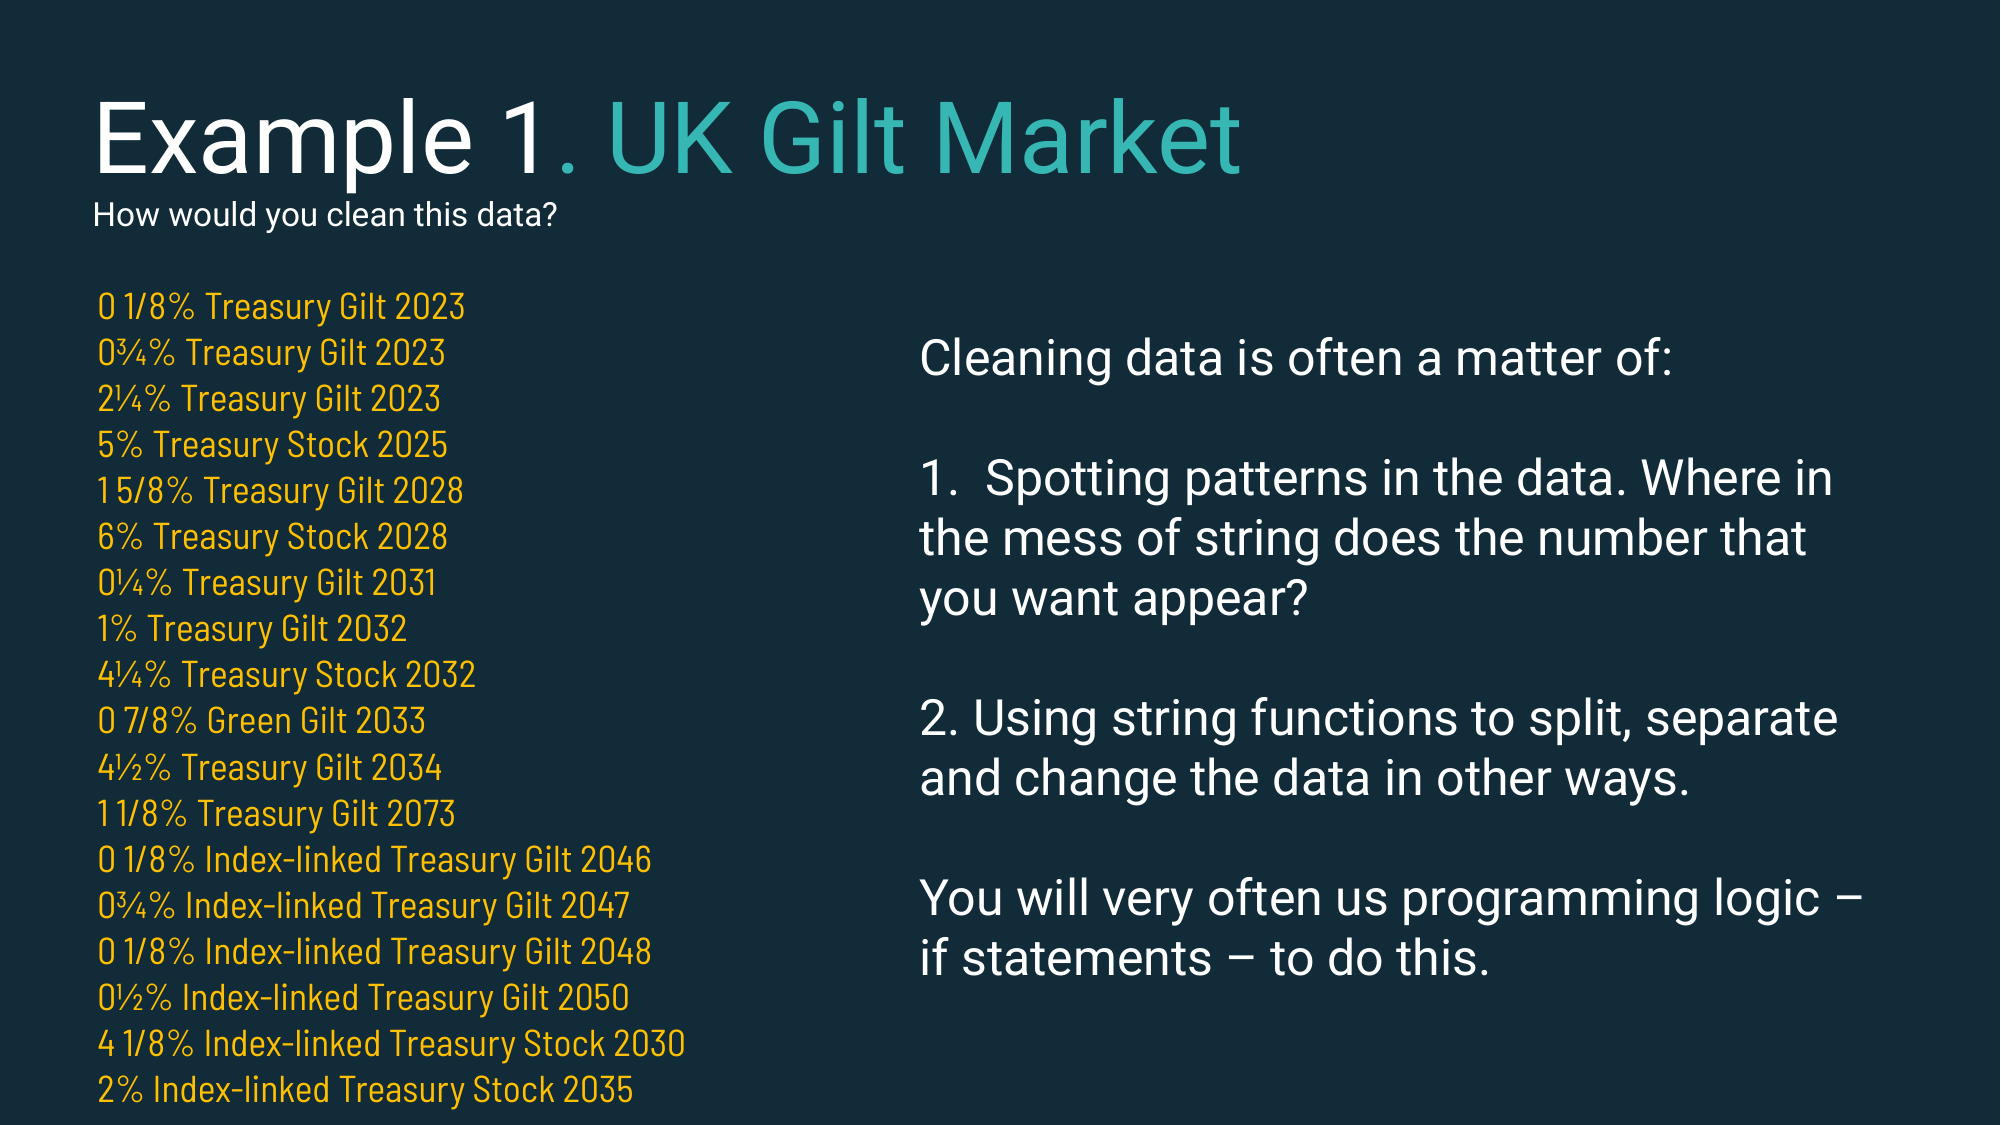

Example 1. UK Gilt Market
How would you clean this data?

| 0 1/8% Treasury Gilt 2023 |
| --- |
| 0¾% Treasury Gilt 2023 |
| 2¼% Treasury Gilt 2023 |
| 5% Treasury Stock 2025 |
| 1 5/8% Treasury Gilt 2028 |
| 6% Treasury Stock 2028 |
| 0¼% Treasury Gilt 2031 |
| 1% Treasury Gilt 2032 |
| 4¼% Treasury Stock 2032 |
| 0 7/8% Green Gilt 2033 |
| 4½% Treasury Gilt 2034 |
| 1 1/8% Treasury Gilt 2073 |
| 0 1/8% Index-linked Treasury Gilt 2046 |
| 0¾% Index-linked Treasury Gilt 2047 |
| 0 1/8% Index-linked Treasury Gilt 2048 |
| 0½% Index-linked Treasury Gilt 2050 |
| 4 1/8% Index-linked Treasury Stock 2030 |
| 2% Index-linked Treasury Stock 2035 |
Cleaning data is often a matter of:

1.  Spotting patterns in the data. Where in the mess of string does the number that you want appear?

2. Using string functions to split, separate and change the data in other ways.

You will very often us programming logic – if statements – to do this.